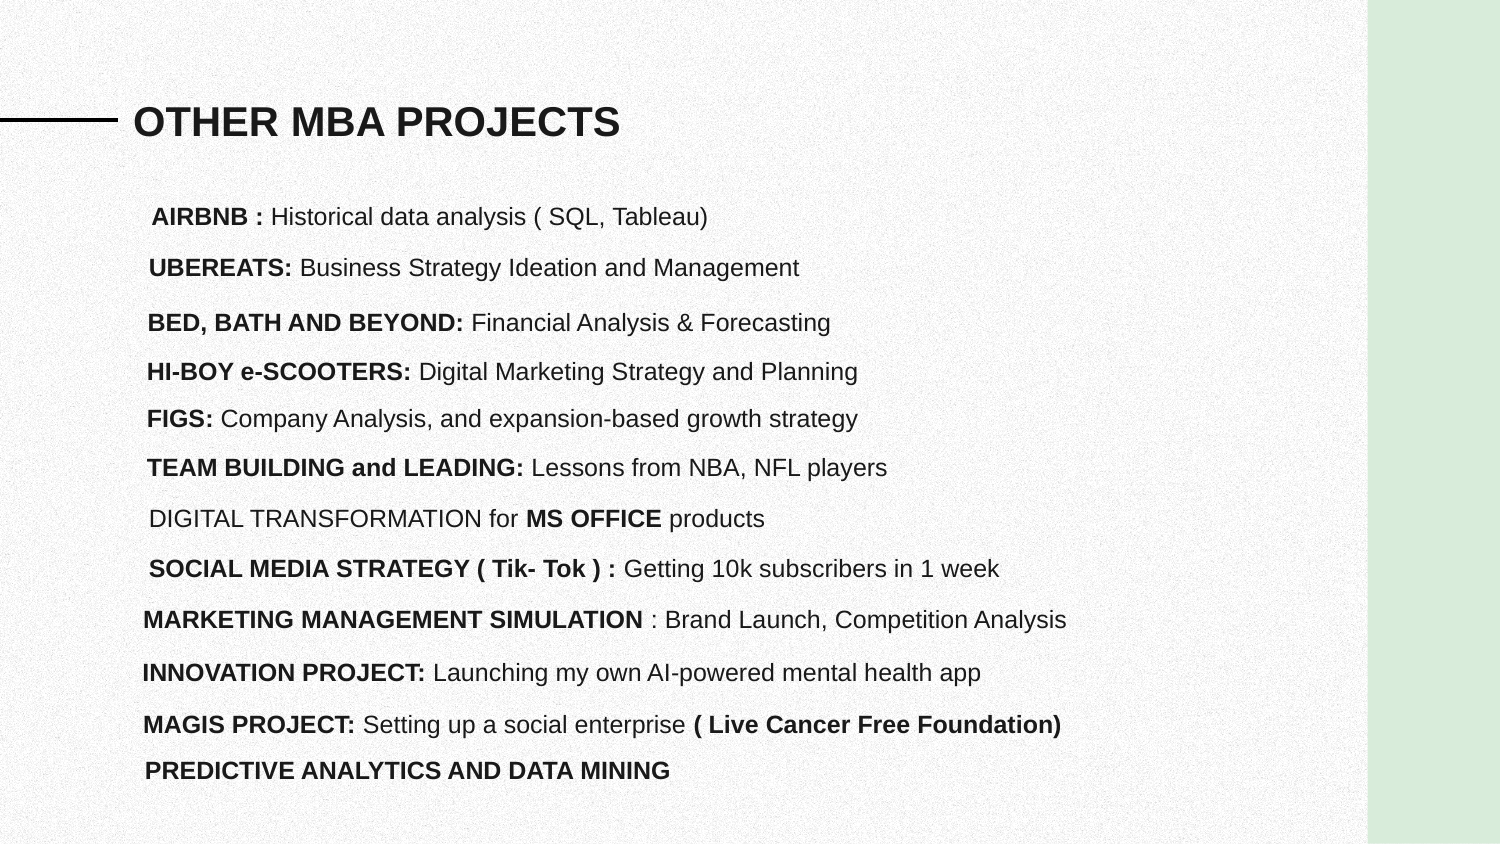

# OTHER MBA PROJECTS
AIRBNB : Historical data analysis ( SQL, Tableau)
UBEREATS: Business Strategy Ideation and Management
BED, BATH AND BEYOND: Financial Analysis & Forecasting
HI-BOY e-SCOOTERS: Digital Marketing Strategy and Planning
FIGS: Company Analysis, and expansion-based growth strategy
TEAM BUILDING and LEADING: Lessons from NBA, NFL players
DIGITAL TRANSFORMATION for MS OFFICE products
SOCIAL MEDIA STRATEGY ( Tik- Tok ) : Getting 10k subscribers in 1 week
MARKETING MANAGEMENT SIMULATION : Brand Launch, Competition Analysis
INNOVATION PROJECT: Launching my own AI-powered mental health app
MAGIS PROJECT: Setting up a social enterprise ( Live Cancer Free Foundation)
PREDICTIVE ANALYTICS AND DATA MINING